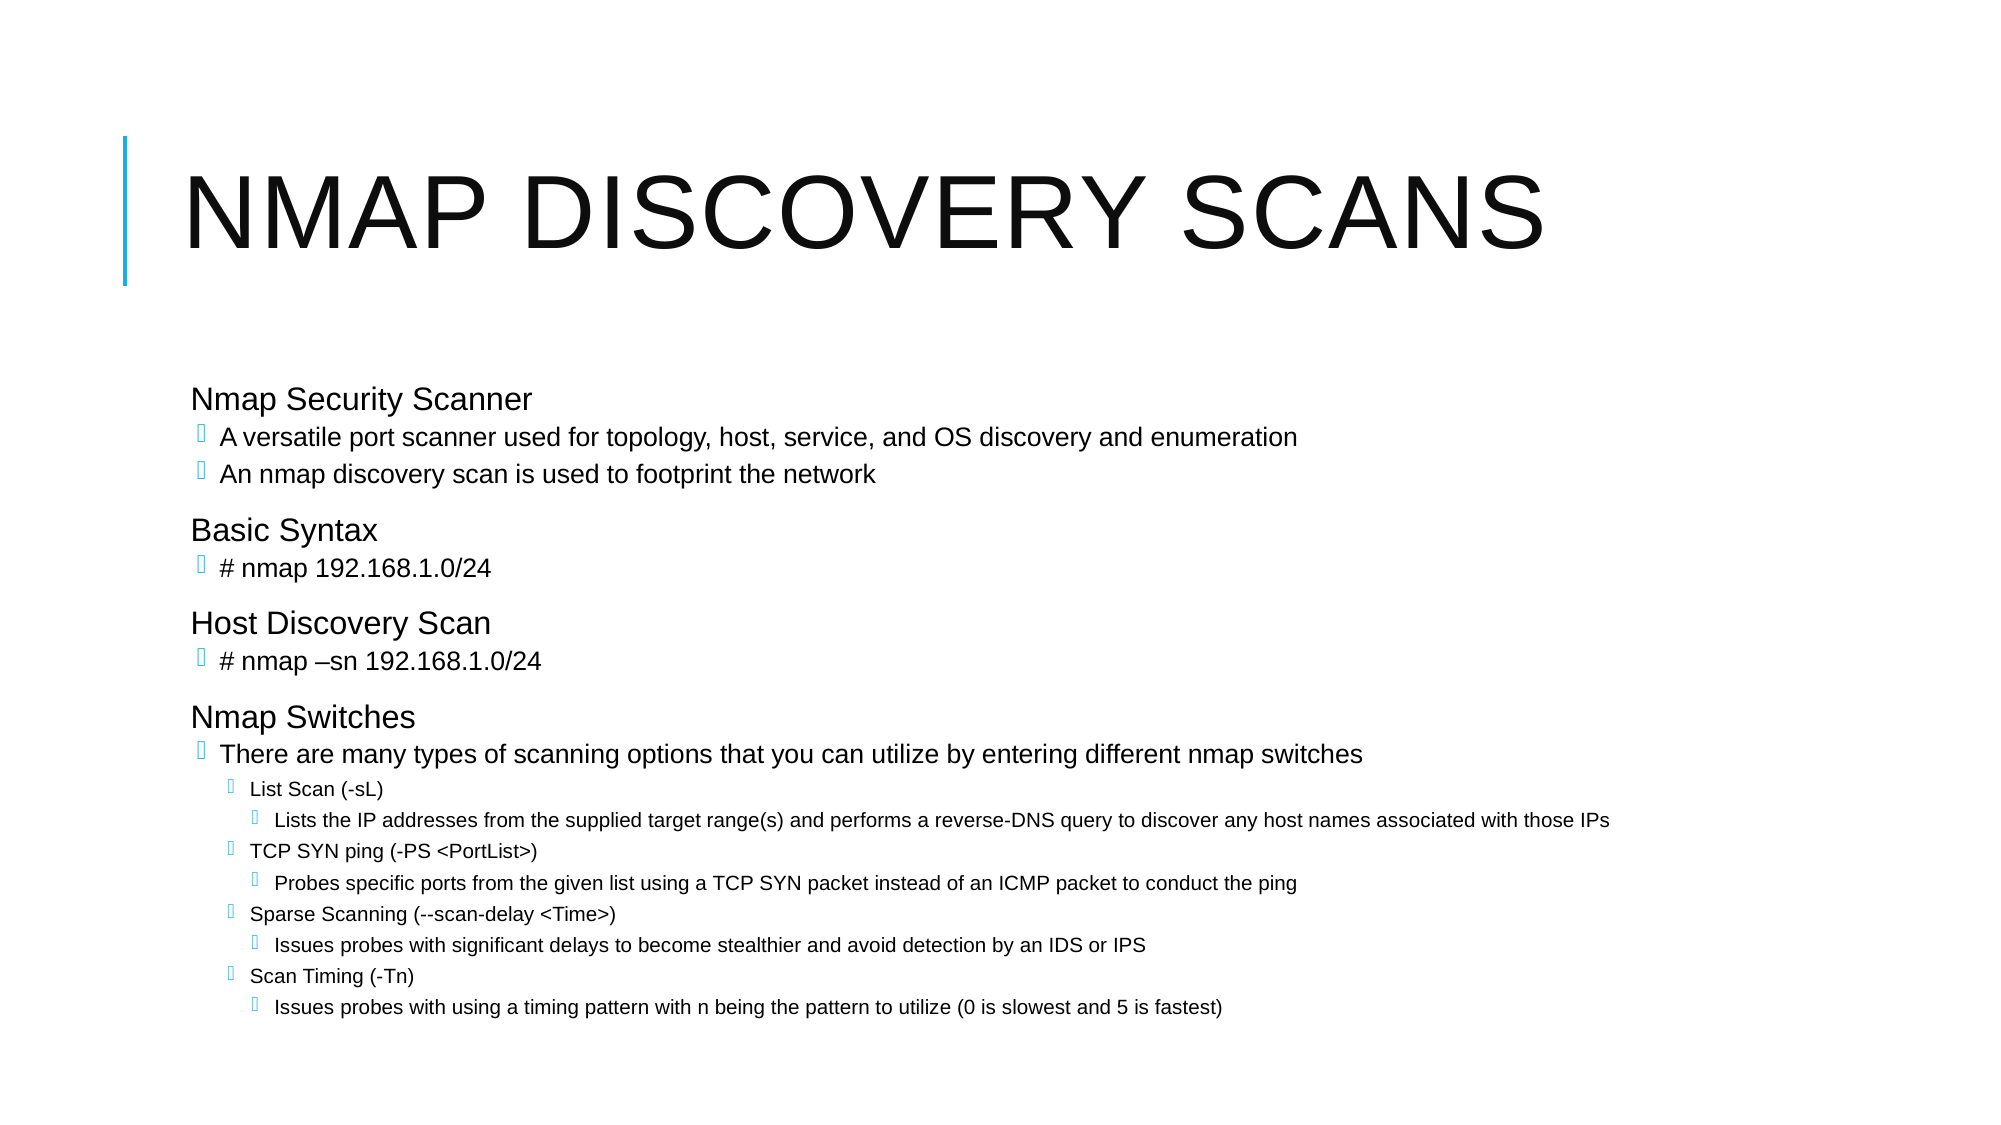

# Nmap Discovery Scans
Nmap Security Scanner
A versatile port scanner used for topology, host, service, and OS discovery and enumeration
An nmap discovery scan is used to footprint the network
Basic Syntax
# nmap 192.168.1.0/24
Host Discovery Scan
# nmap –sn 192.168.1.0/24
Nmap Switches
There are many types of scanning options that you can utilize by entering different nmap switches
List Scan (-sL)
Lists the IP addresses from the supplied target range(s) and performs a reverse-DNS query to discover any host names associated with those IPs
TCP SYN ping (-PS <PortList>)
Probes specific ports from the given list using a TCP SYN packet instead of an ICMP packet to conduct the ping
Sparse Scanning (--scan-delay <Time>)
Issues probes with significant delays to become stealthier and avoid detection by an IDS or IPS
Scan Timing (-Tn)
Issues probes with using a timing pattern with n being the pattern to utilize (0 is slowest and 5 is fastest)